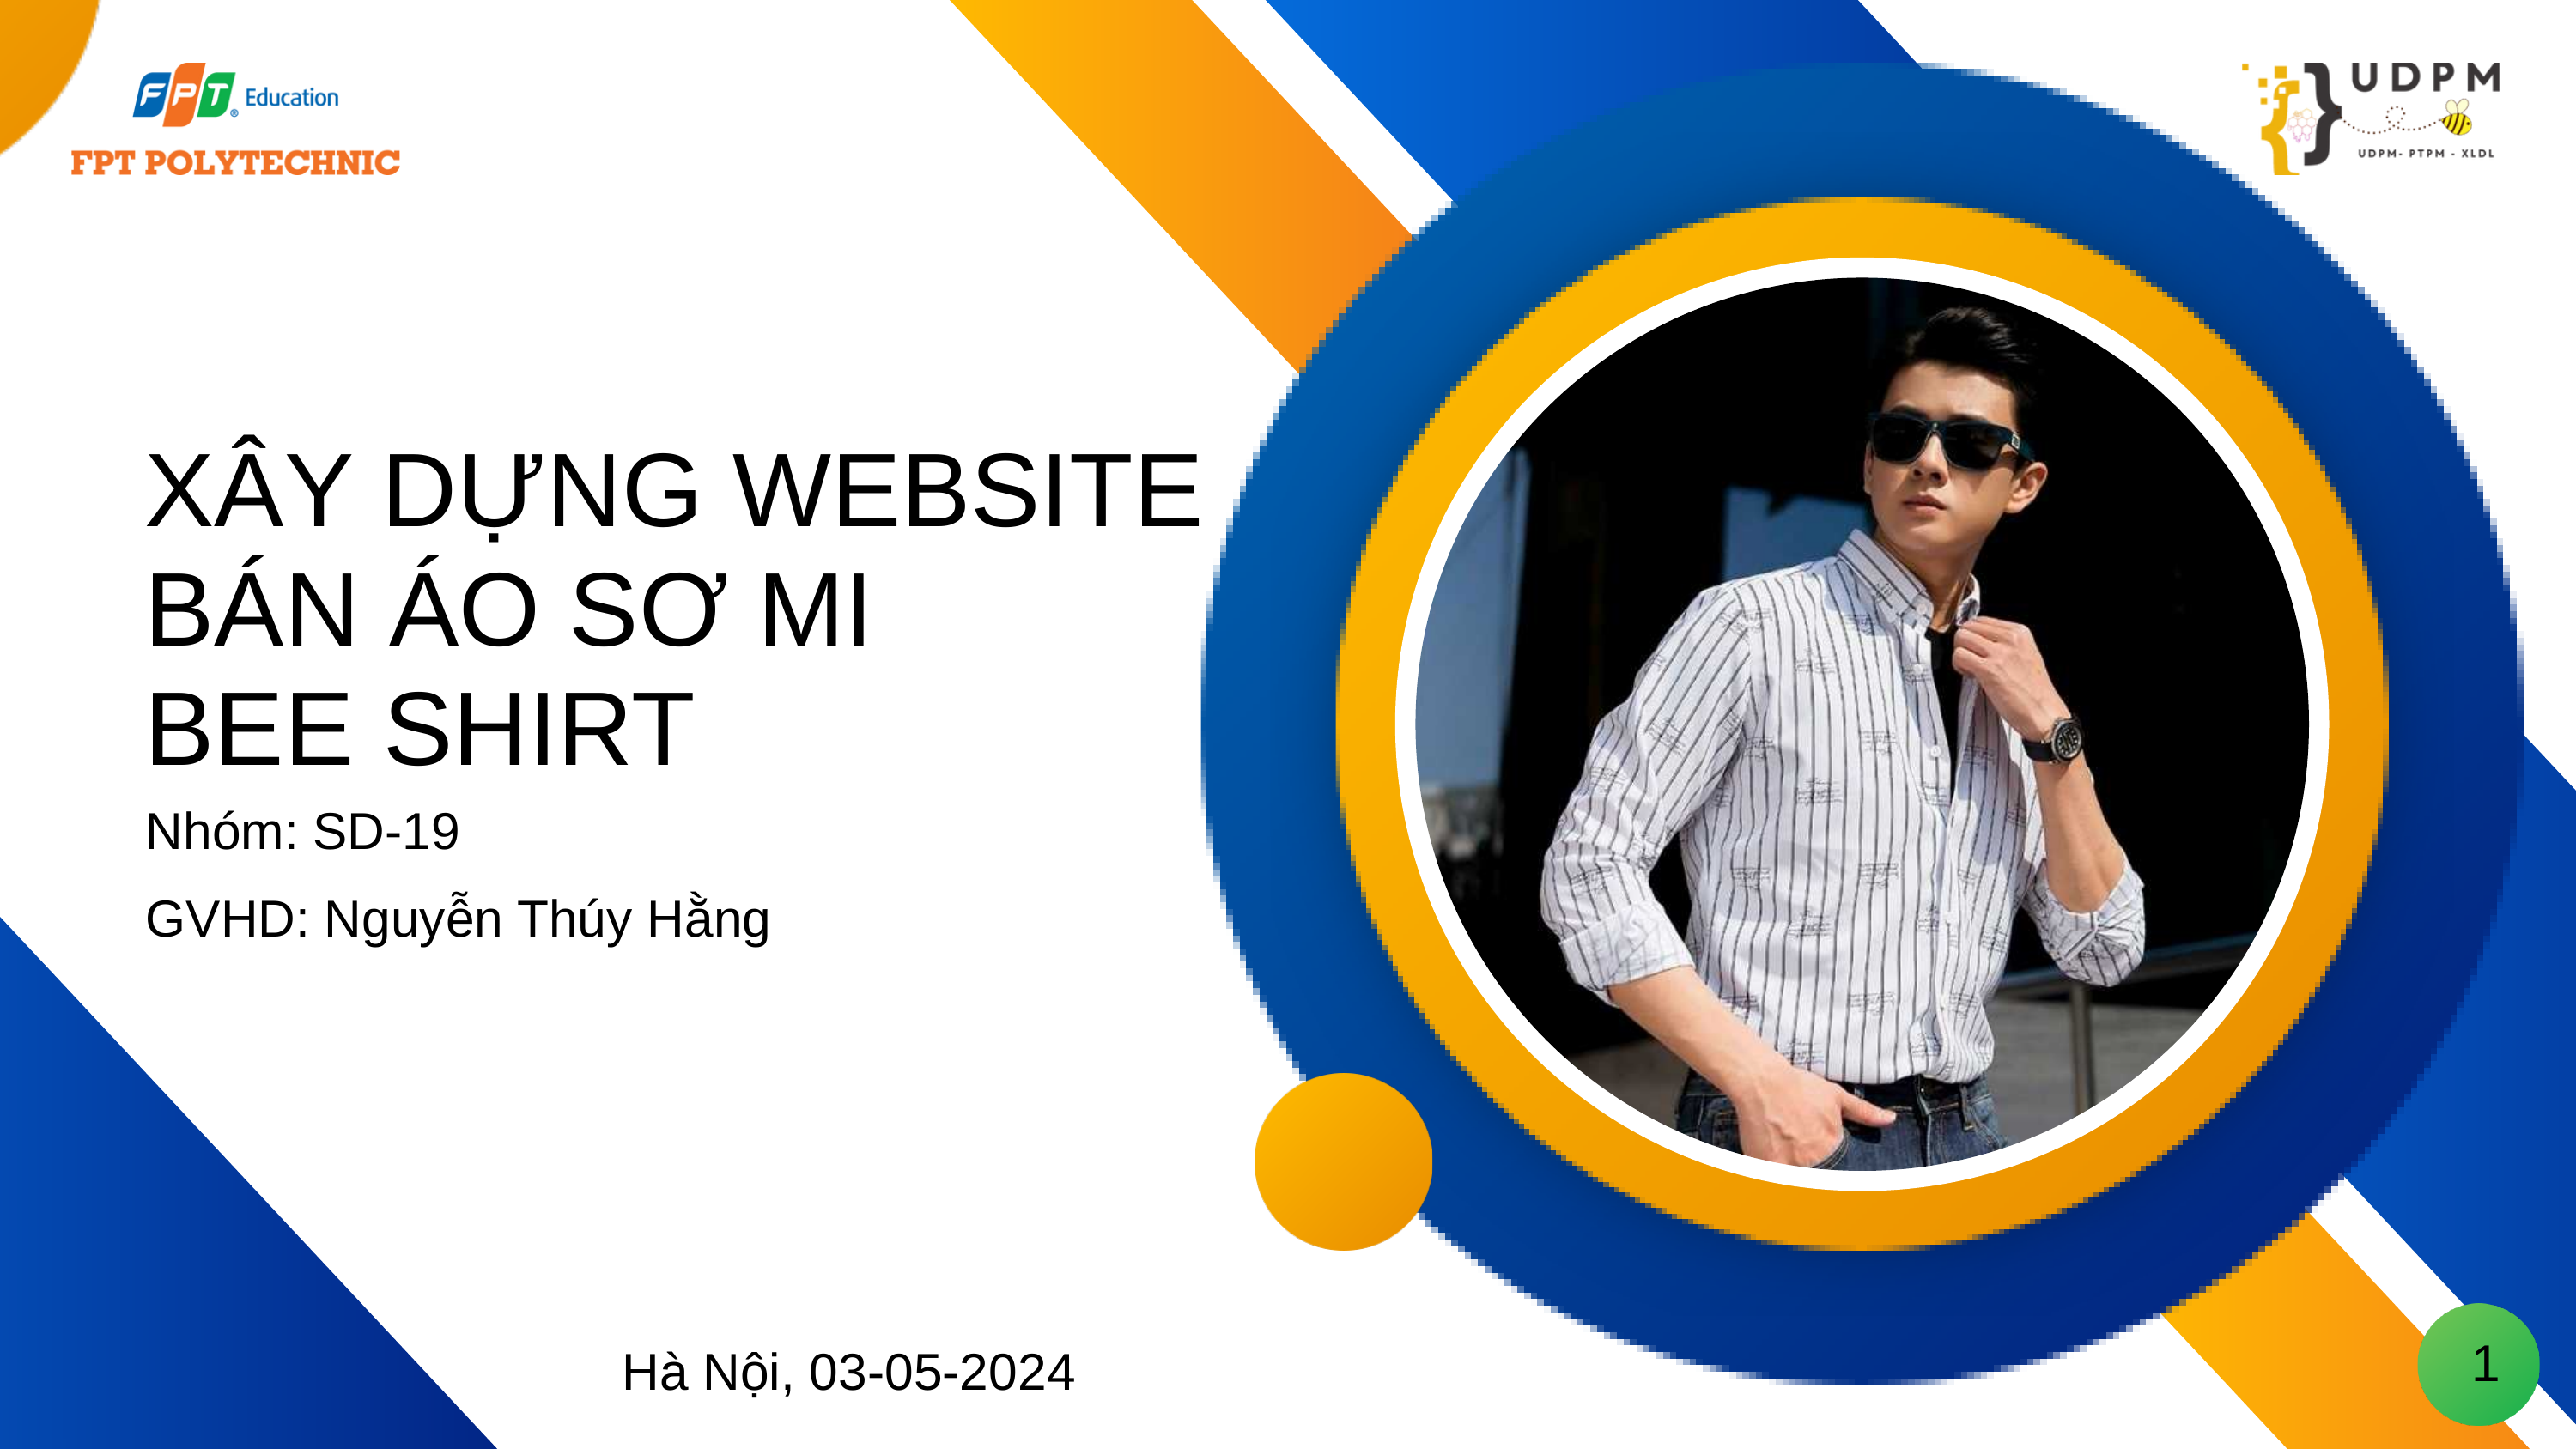

XÂY DỰNG WEBSITE
BÁN ÁO SƠ MI
BEE SHIRT

Nhóm: SD-19
GVHD: Nguyễn Thúy Hằng

1
Hà Nội, 03-05-2024